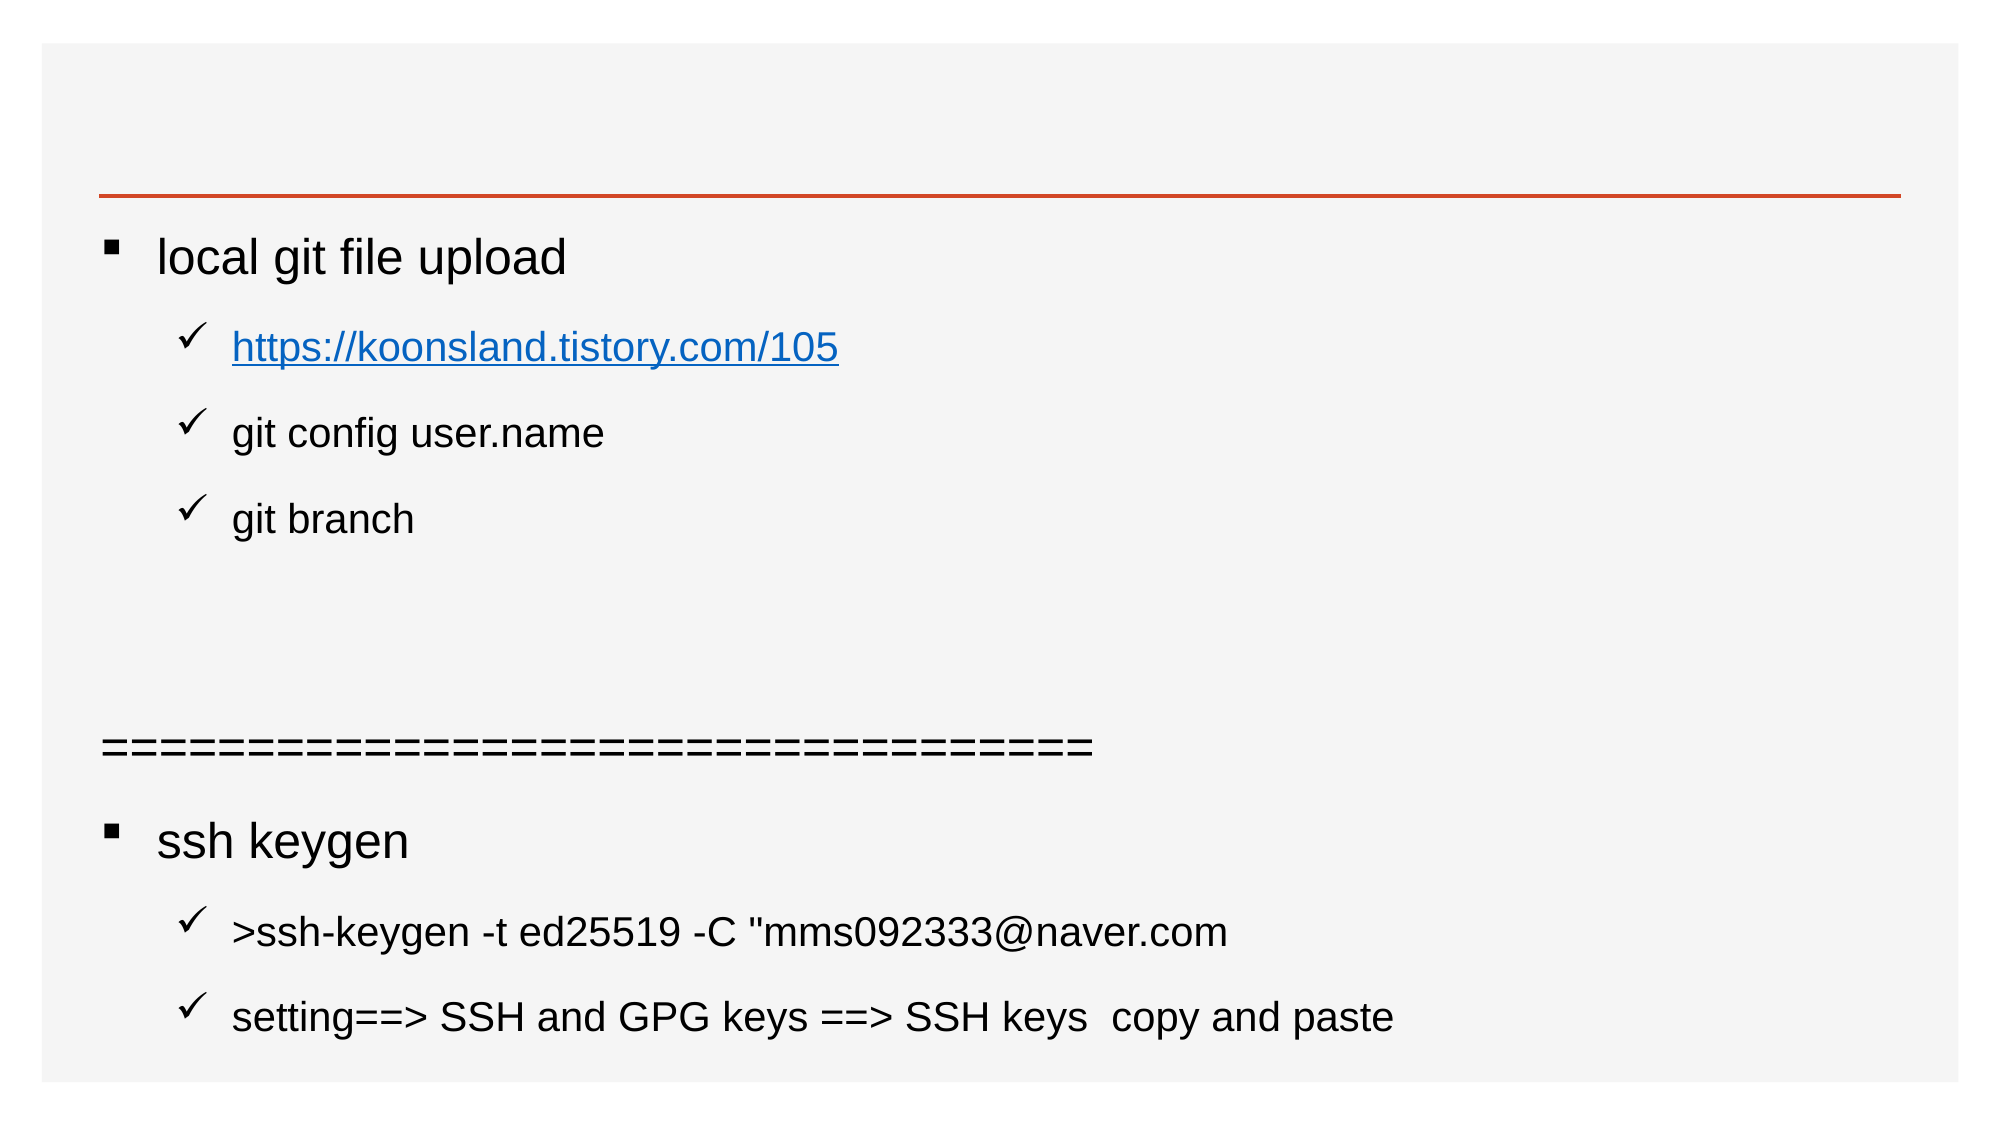

#
local git file upload
https://koonsland.tistory.com/105
git config user.name
git branch

==================================
ssh keygen
>ssh-keygen -t ed25519 -C "mms092333@naver.com
setting==> SSH and GPG keys ==> SSH keys  copy and paste